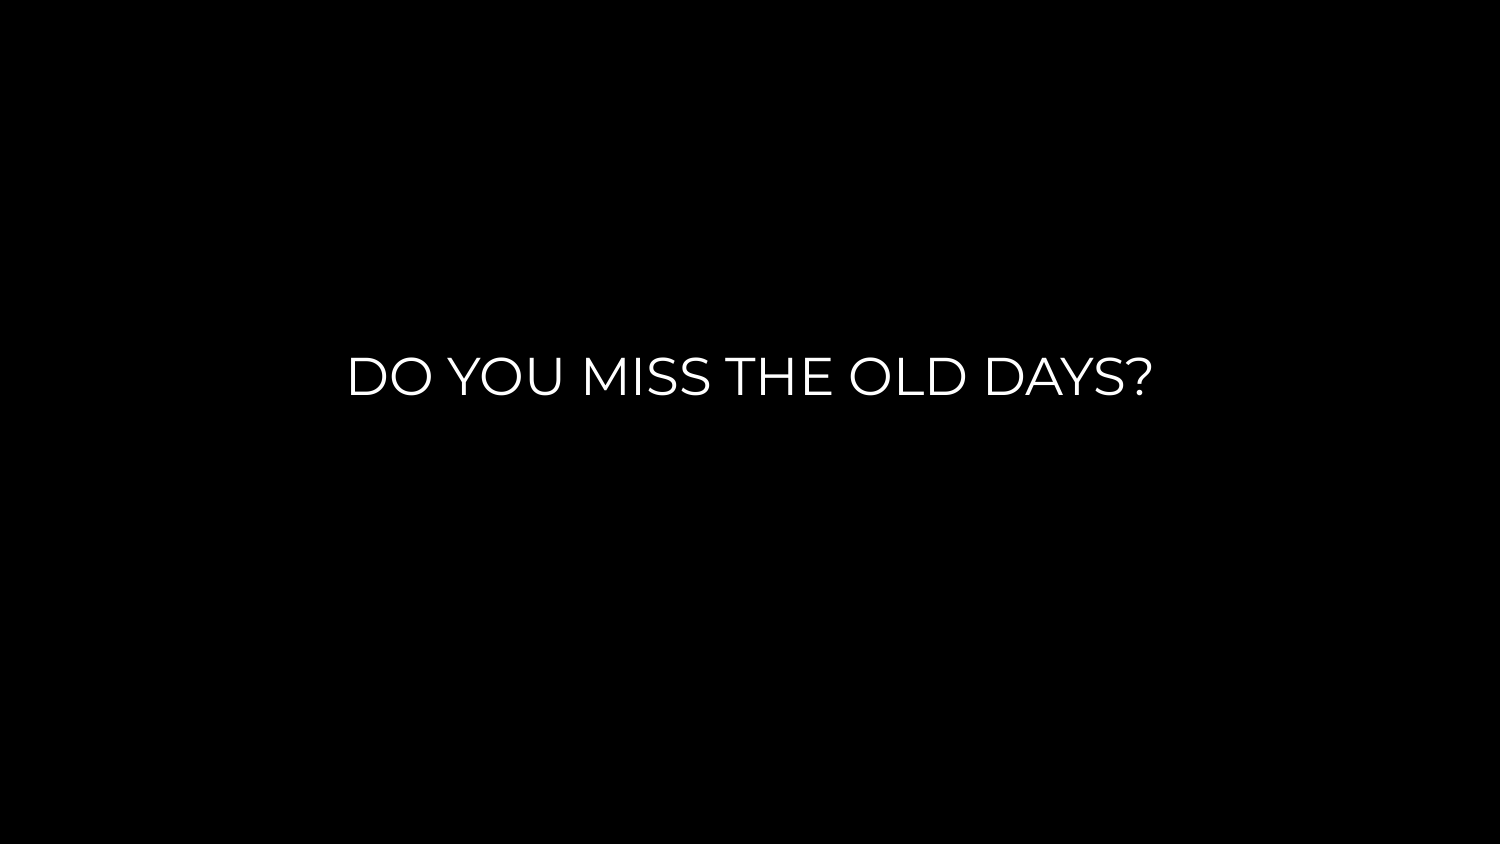

# DO YOU MISS THE OLD DAYS?